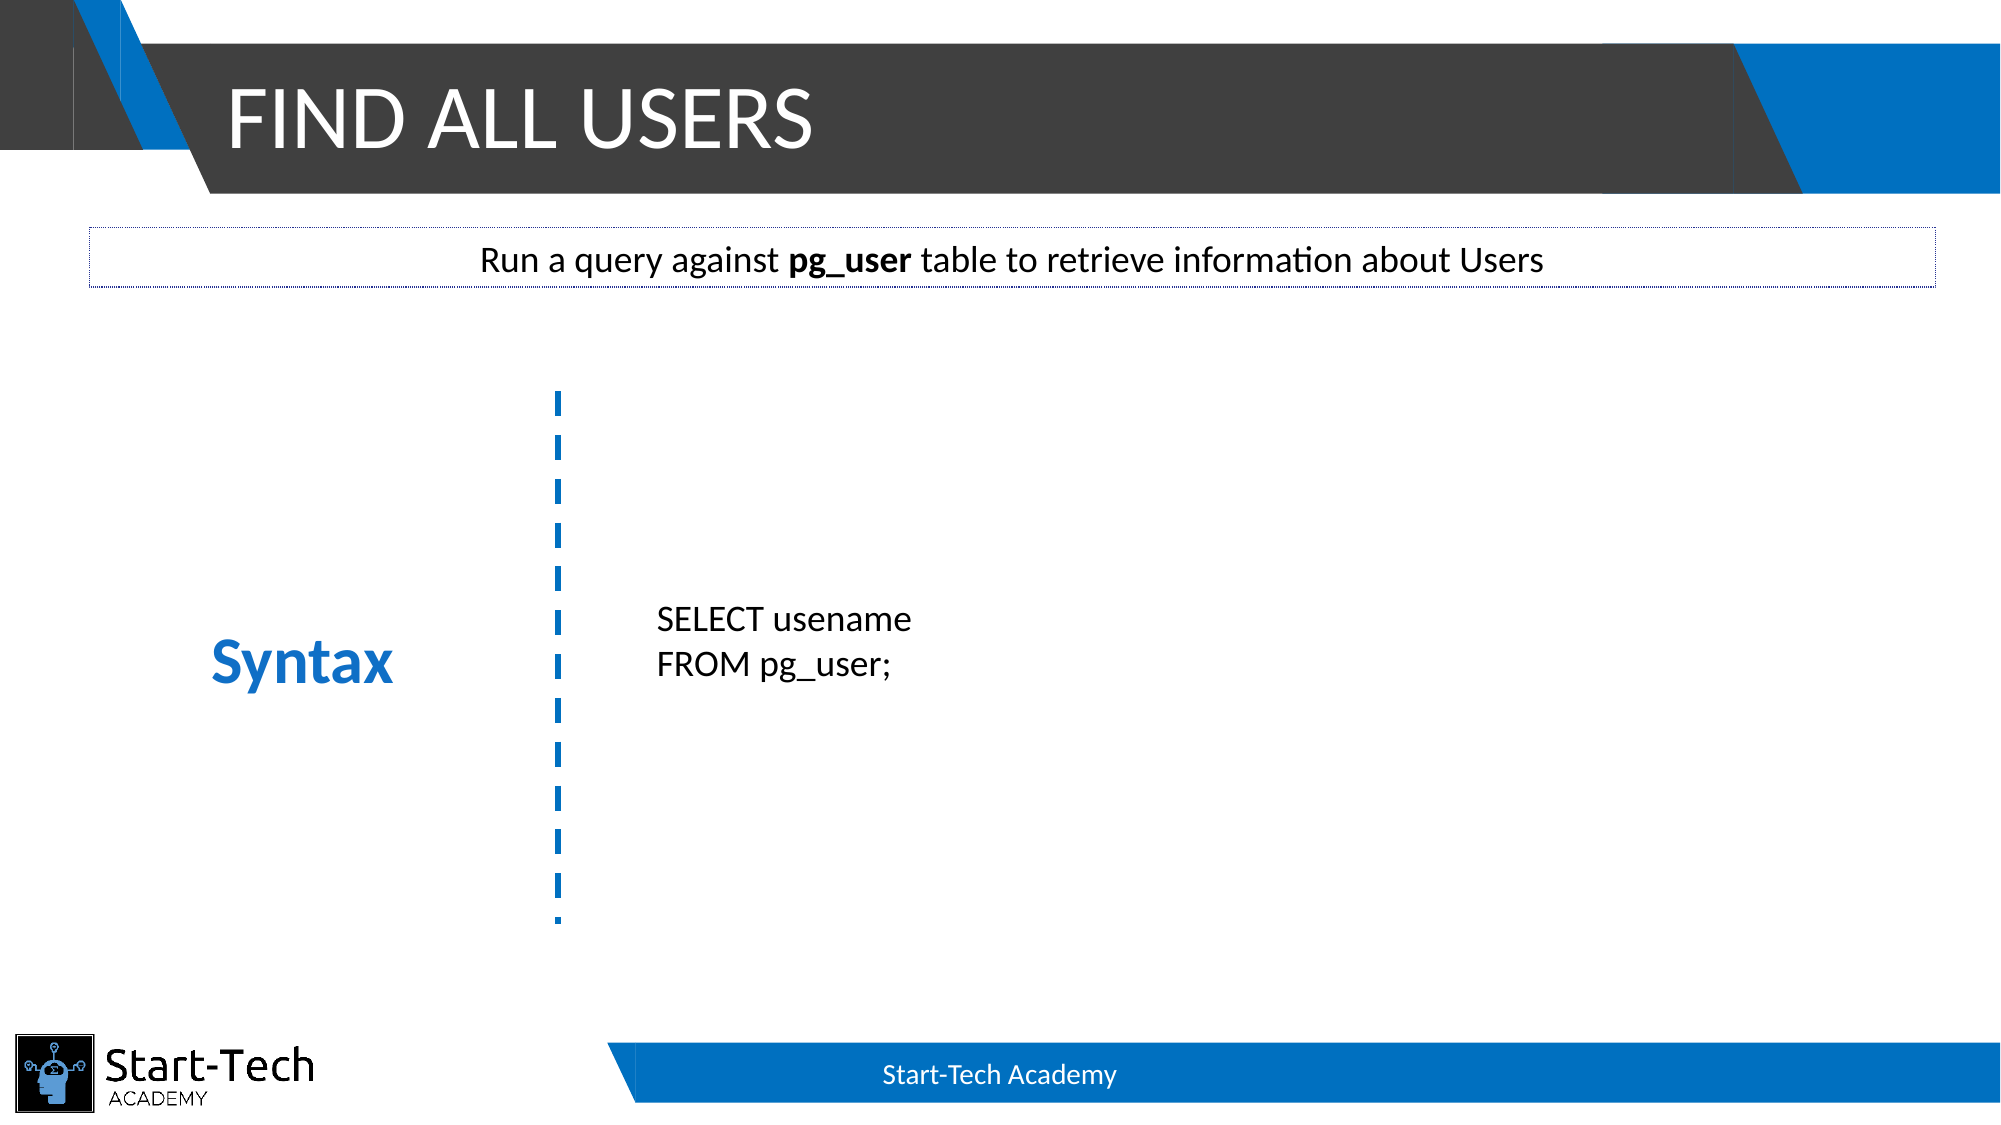

# FIND ALL USERS
Run a query against pg_user table to retrieve information about Users
SELECT usename
FROM pg_user;
Syntax
Start-Tech Academy